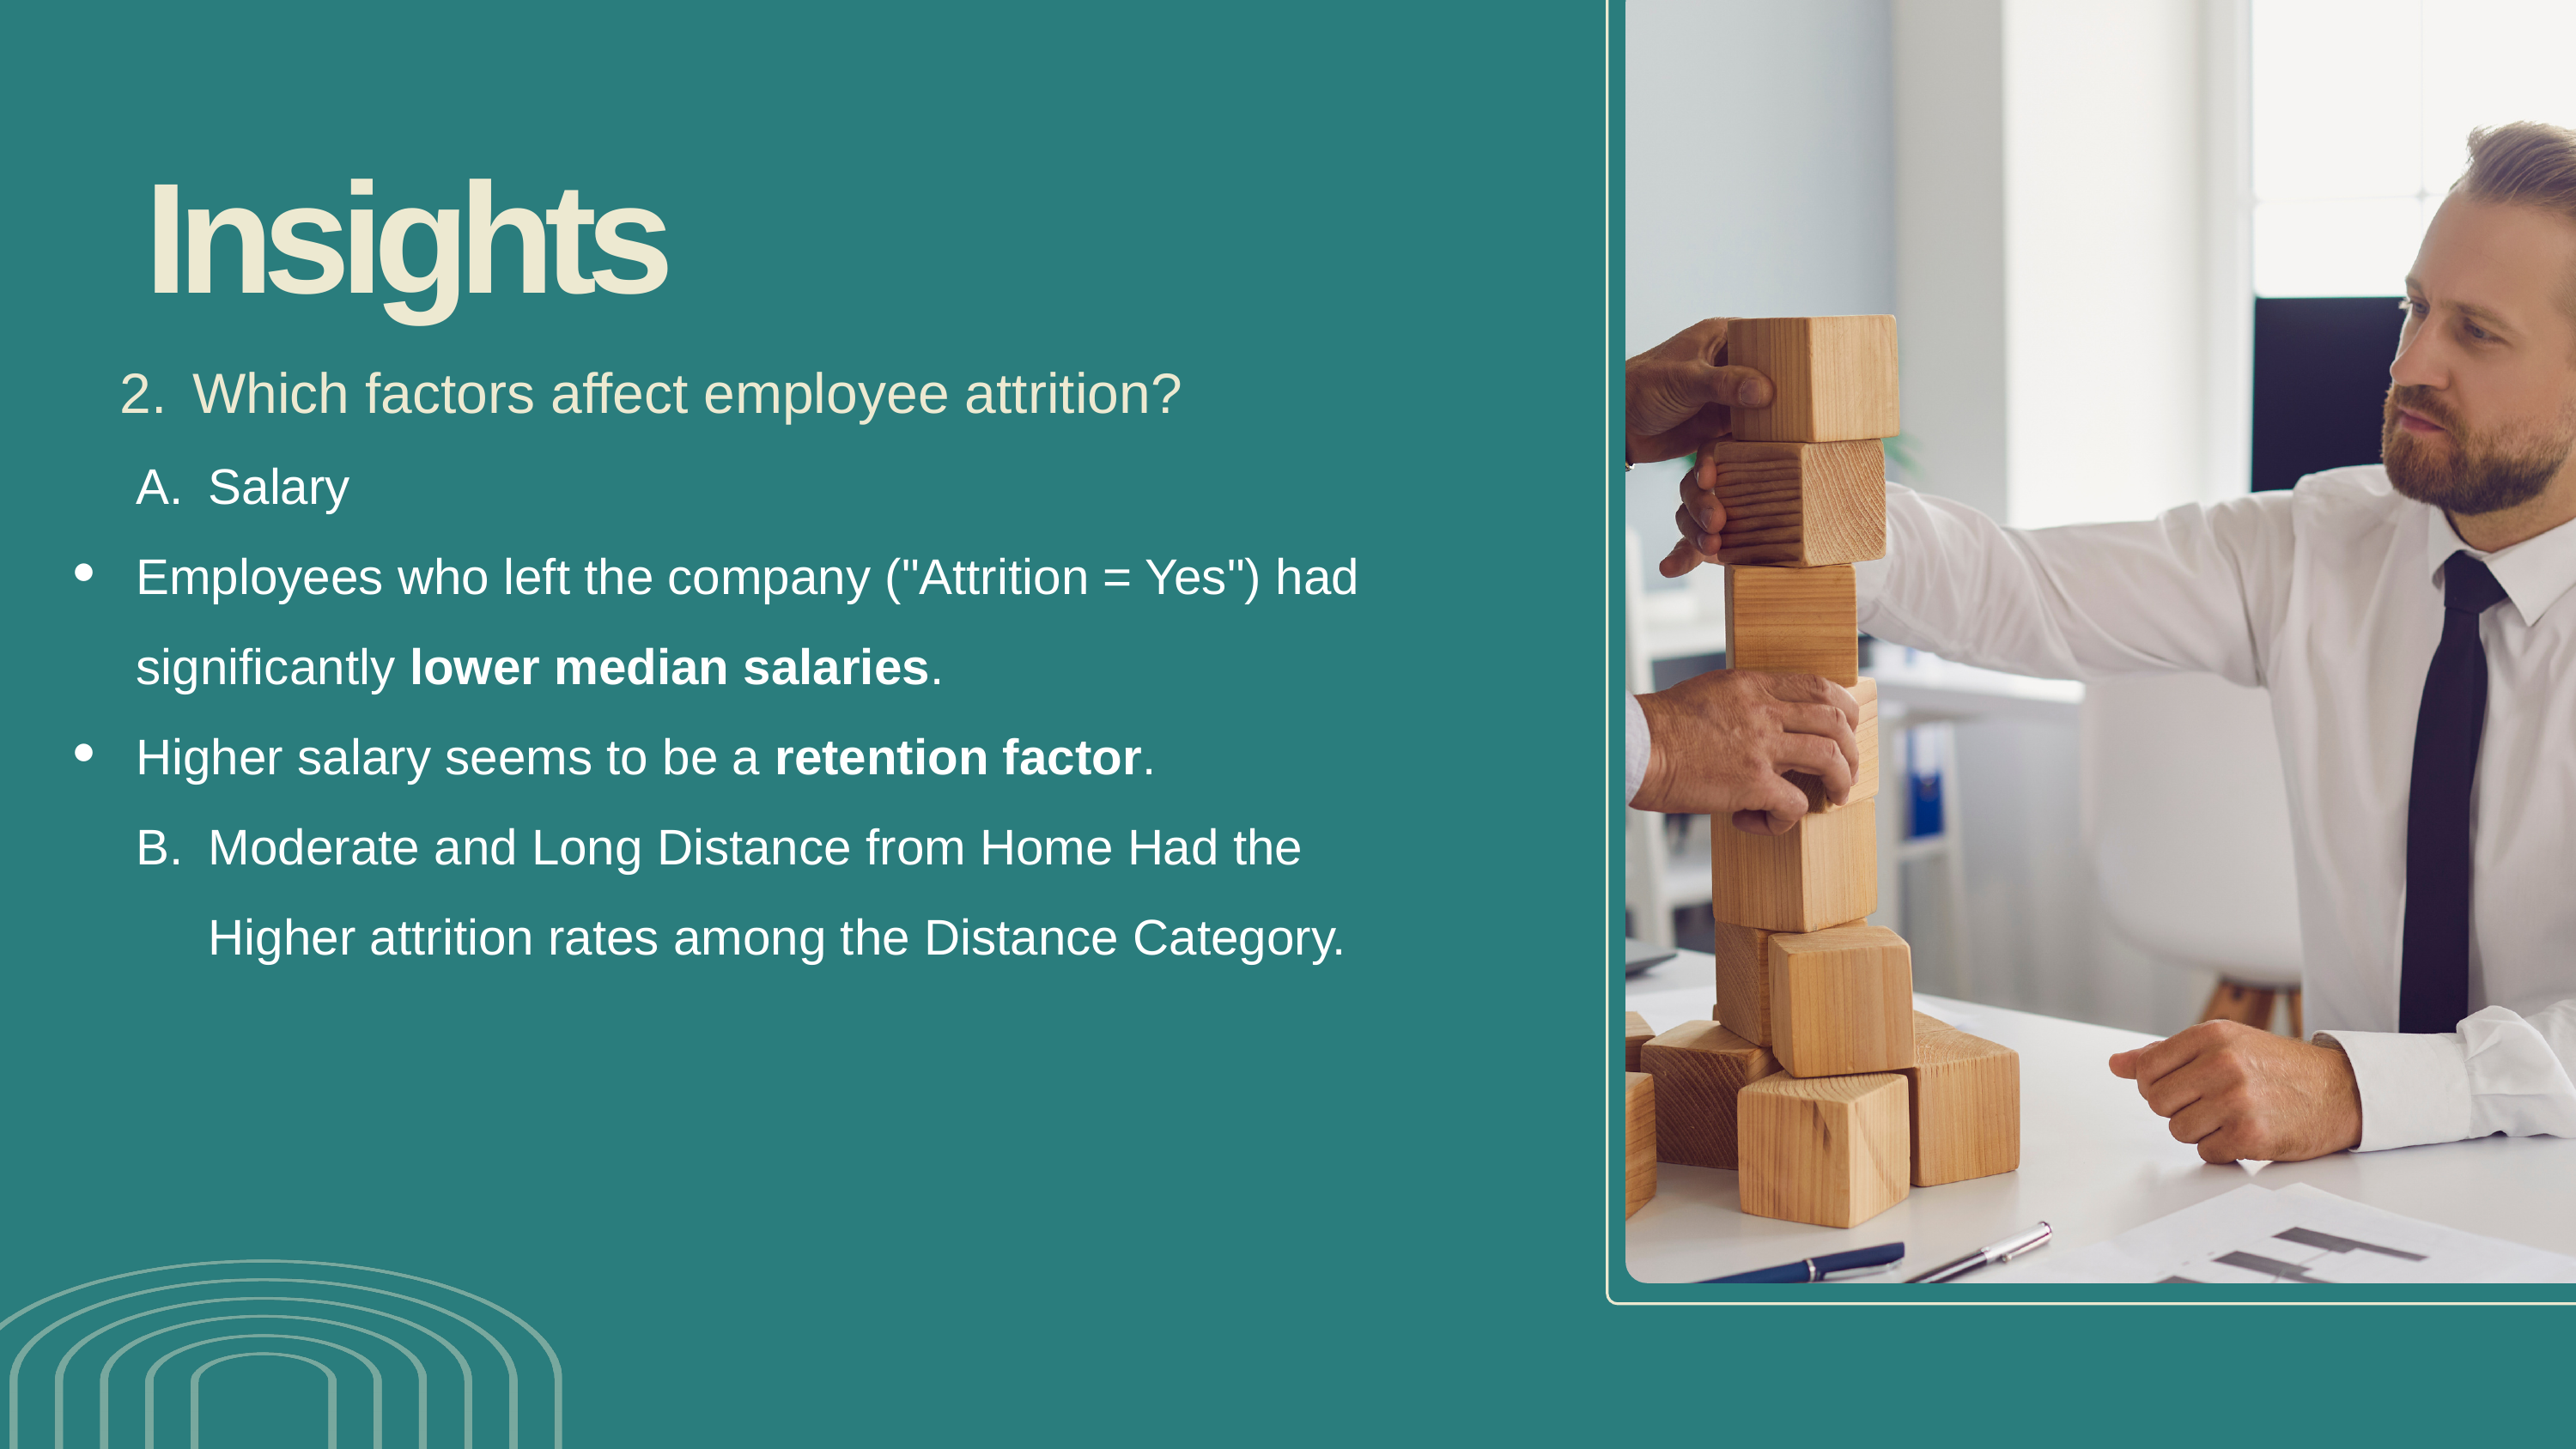

.

Insights
Which factors affect employee attrition?
Salary
Employees who left the company ("Attrition = Yes") had significantly lower median salaries.
Higher salary seems to be a retention factor.
Moderate and Long Distance from Home Had the Higher attrition rates among the Distance Category.